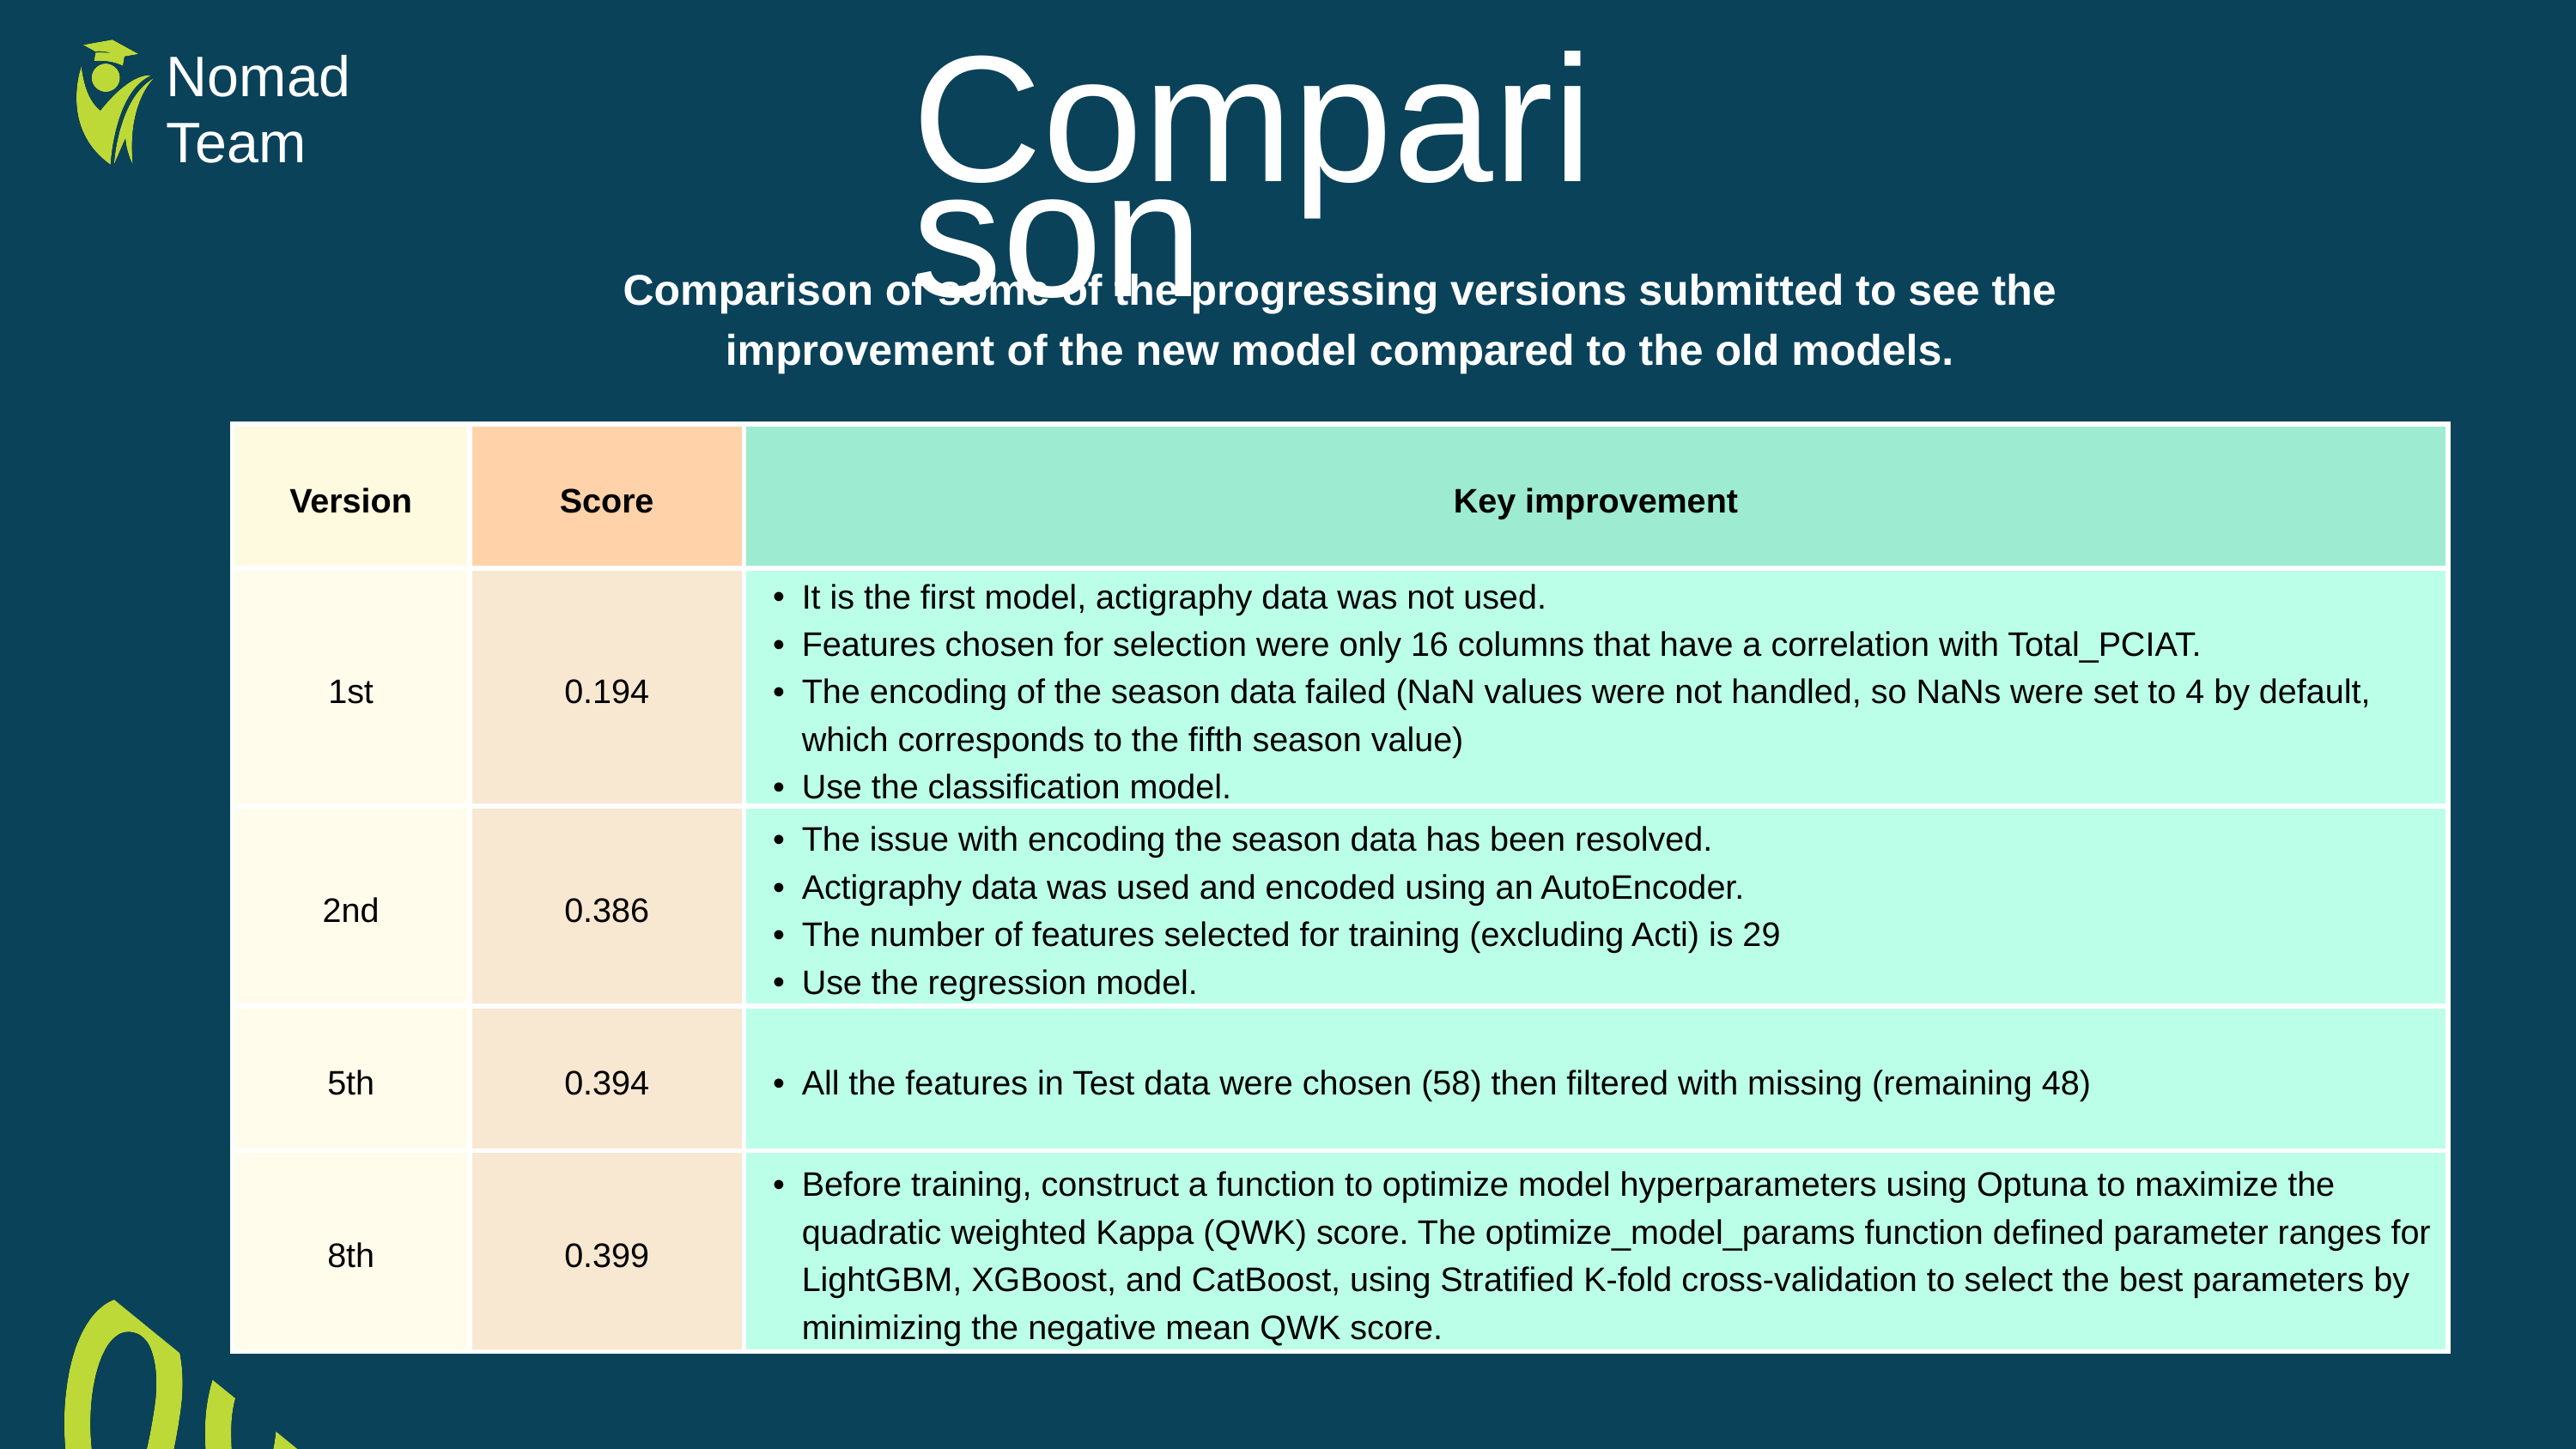

Nomad Team
Comparison
Comparison of some of the progressing versions submitted to see the improvement of the new model compared to the old models.
| Version | Score | Key improvement |
| --- | --- | --- |
| 1st | 0.194 | It is the first model, actigraphy data was not used. Features chosen for selection were only 16 columns that have a correlation with Total\_PCIAT. The encoding of the season data failed (NaN values were not handled, so NaNs were set to 4 by default, which corresponds to the fifth season value) Use the classification model. |
| 2nd | 0.386 | The issue with encoding the season data has been resolved. Actigraphy data was used and encoded using an AutoEncoder. The number of features selected for training (excluding Acti) is 29 Use the regression model. |
| 5th | 0.394 | All the features in Test data were chosen (58) then filtered with missing (remaining 48) |
| 8th | 0.399 | Before training, construct a function to optimize model hyperparameters using Optuna to maximize the quadratic weighted Kappa (QWK) score. The optimize\_model\_params function defined parameter ranges for LightGBM, XGBoost, and CatBoost, using Stratified K-fold cross-validation to select the best parameters by minimizing the negative mean QWK score. |